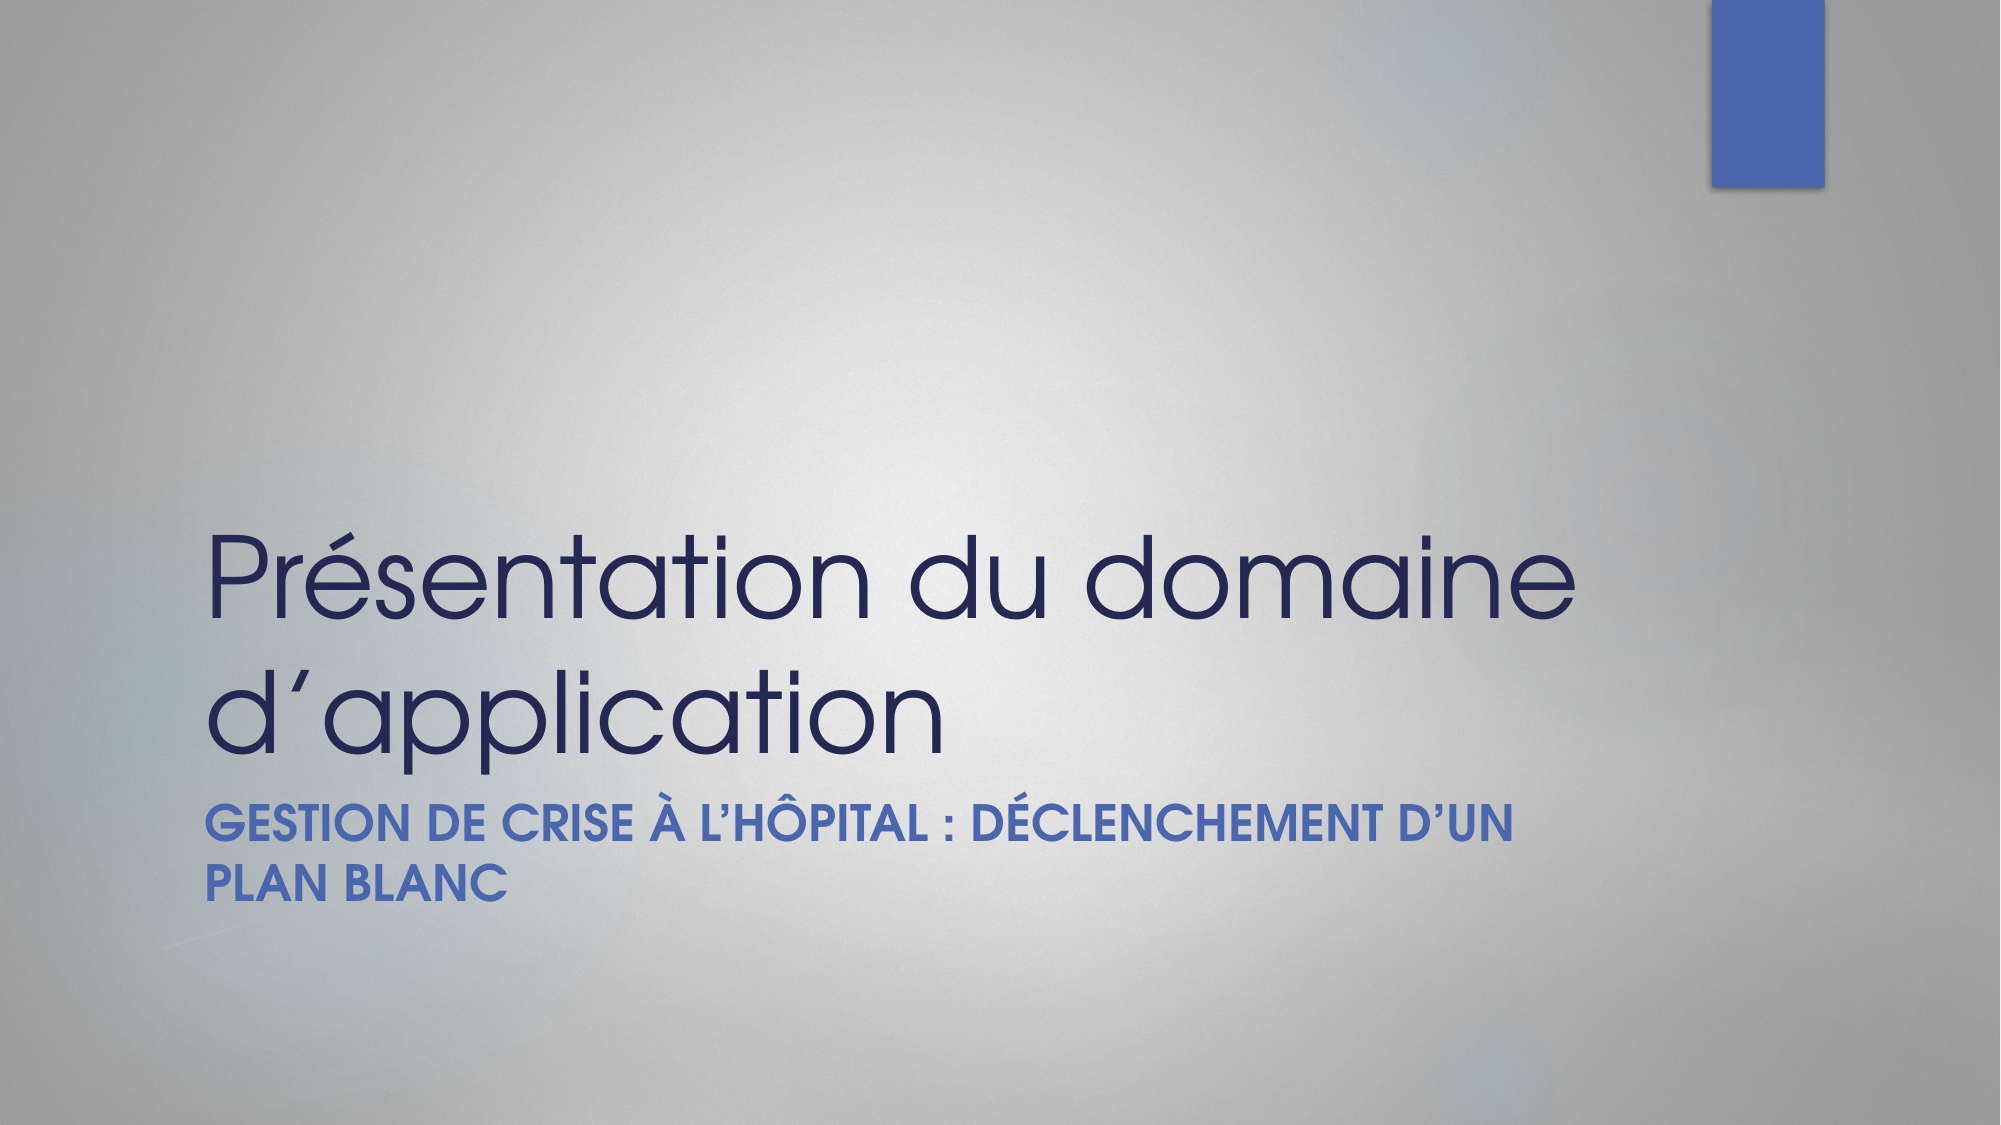

# Présentation du domaine d’application
Gestion de crise à l’hôpital : déclenchement d’un plan blanc